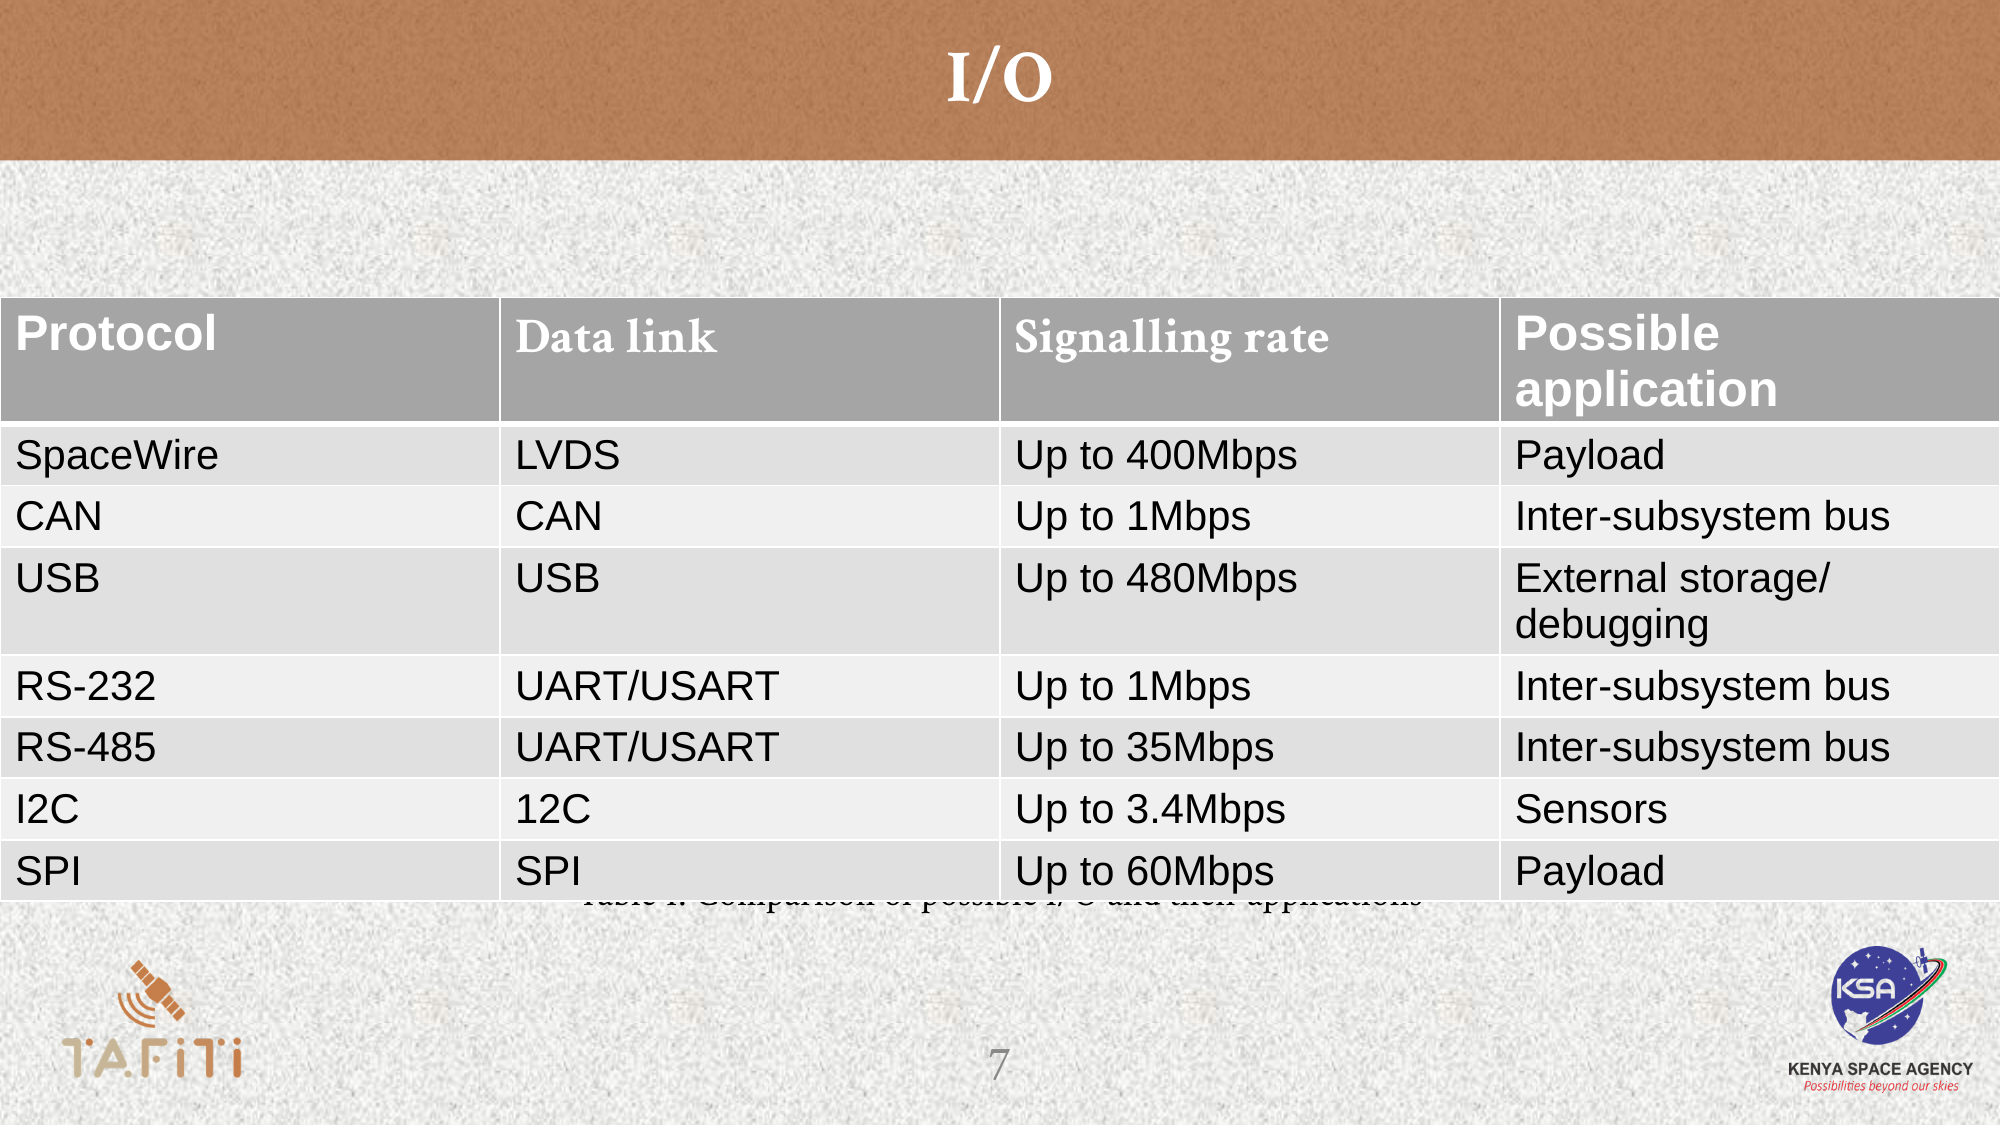

# I/O
| Protocol | Data link | Signalling rate | Possible application |
| --- | --- | --- | --- |
| SpaceWire | LVDS | Up to 400Mbps | Payload |
| CAN | CAN | Up to 1Mbps | Inter-subsystem bus |
| USB | USB | Up to 480Mbps | External storage/ debugging |
| RS-232 | UART/USART | Up to 1Mbps | Inter-subsystem bus |
| RS-485 | UART/USART | Up to 35Mbps | Inter-subsystem bus |
| I2C | 12C | Up to 3.4Mbps | Sensors |
| SPI | SPI | Up to 60Mbps | Payload |
Table 1: Comparison of possible I/O and their applications
7